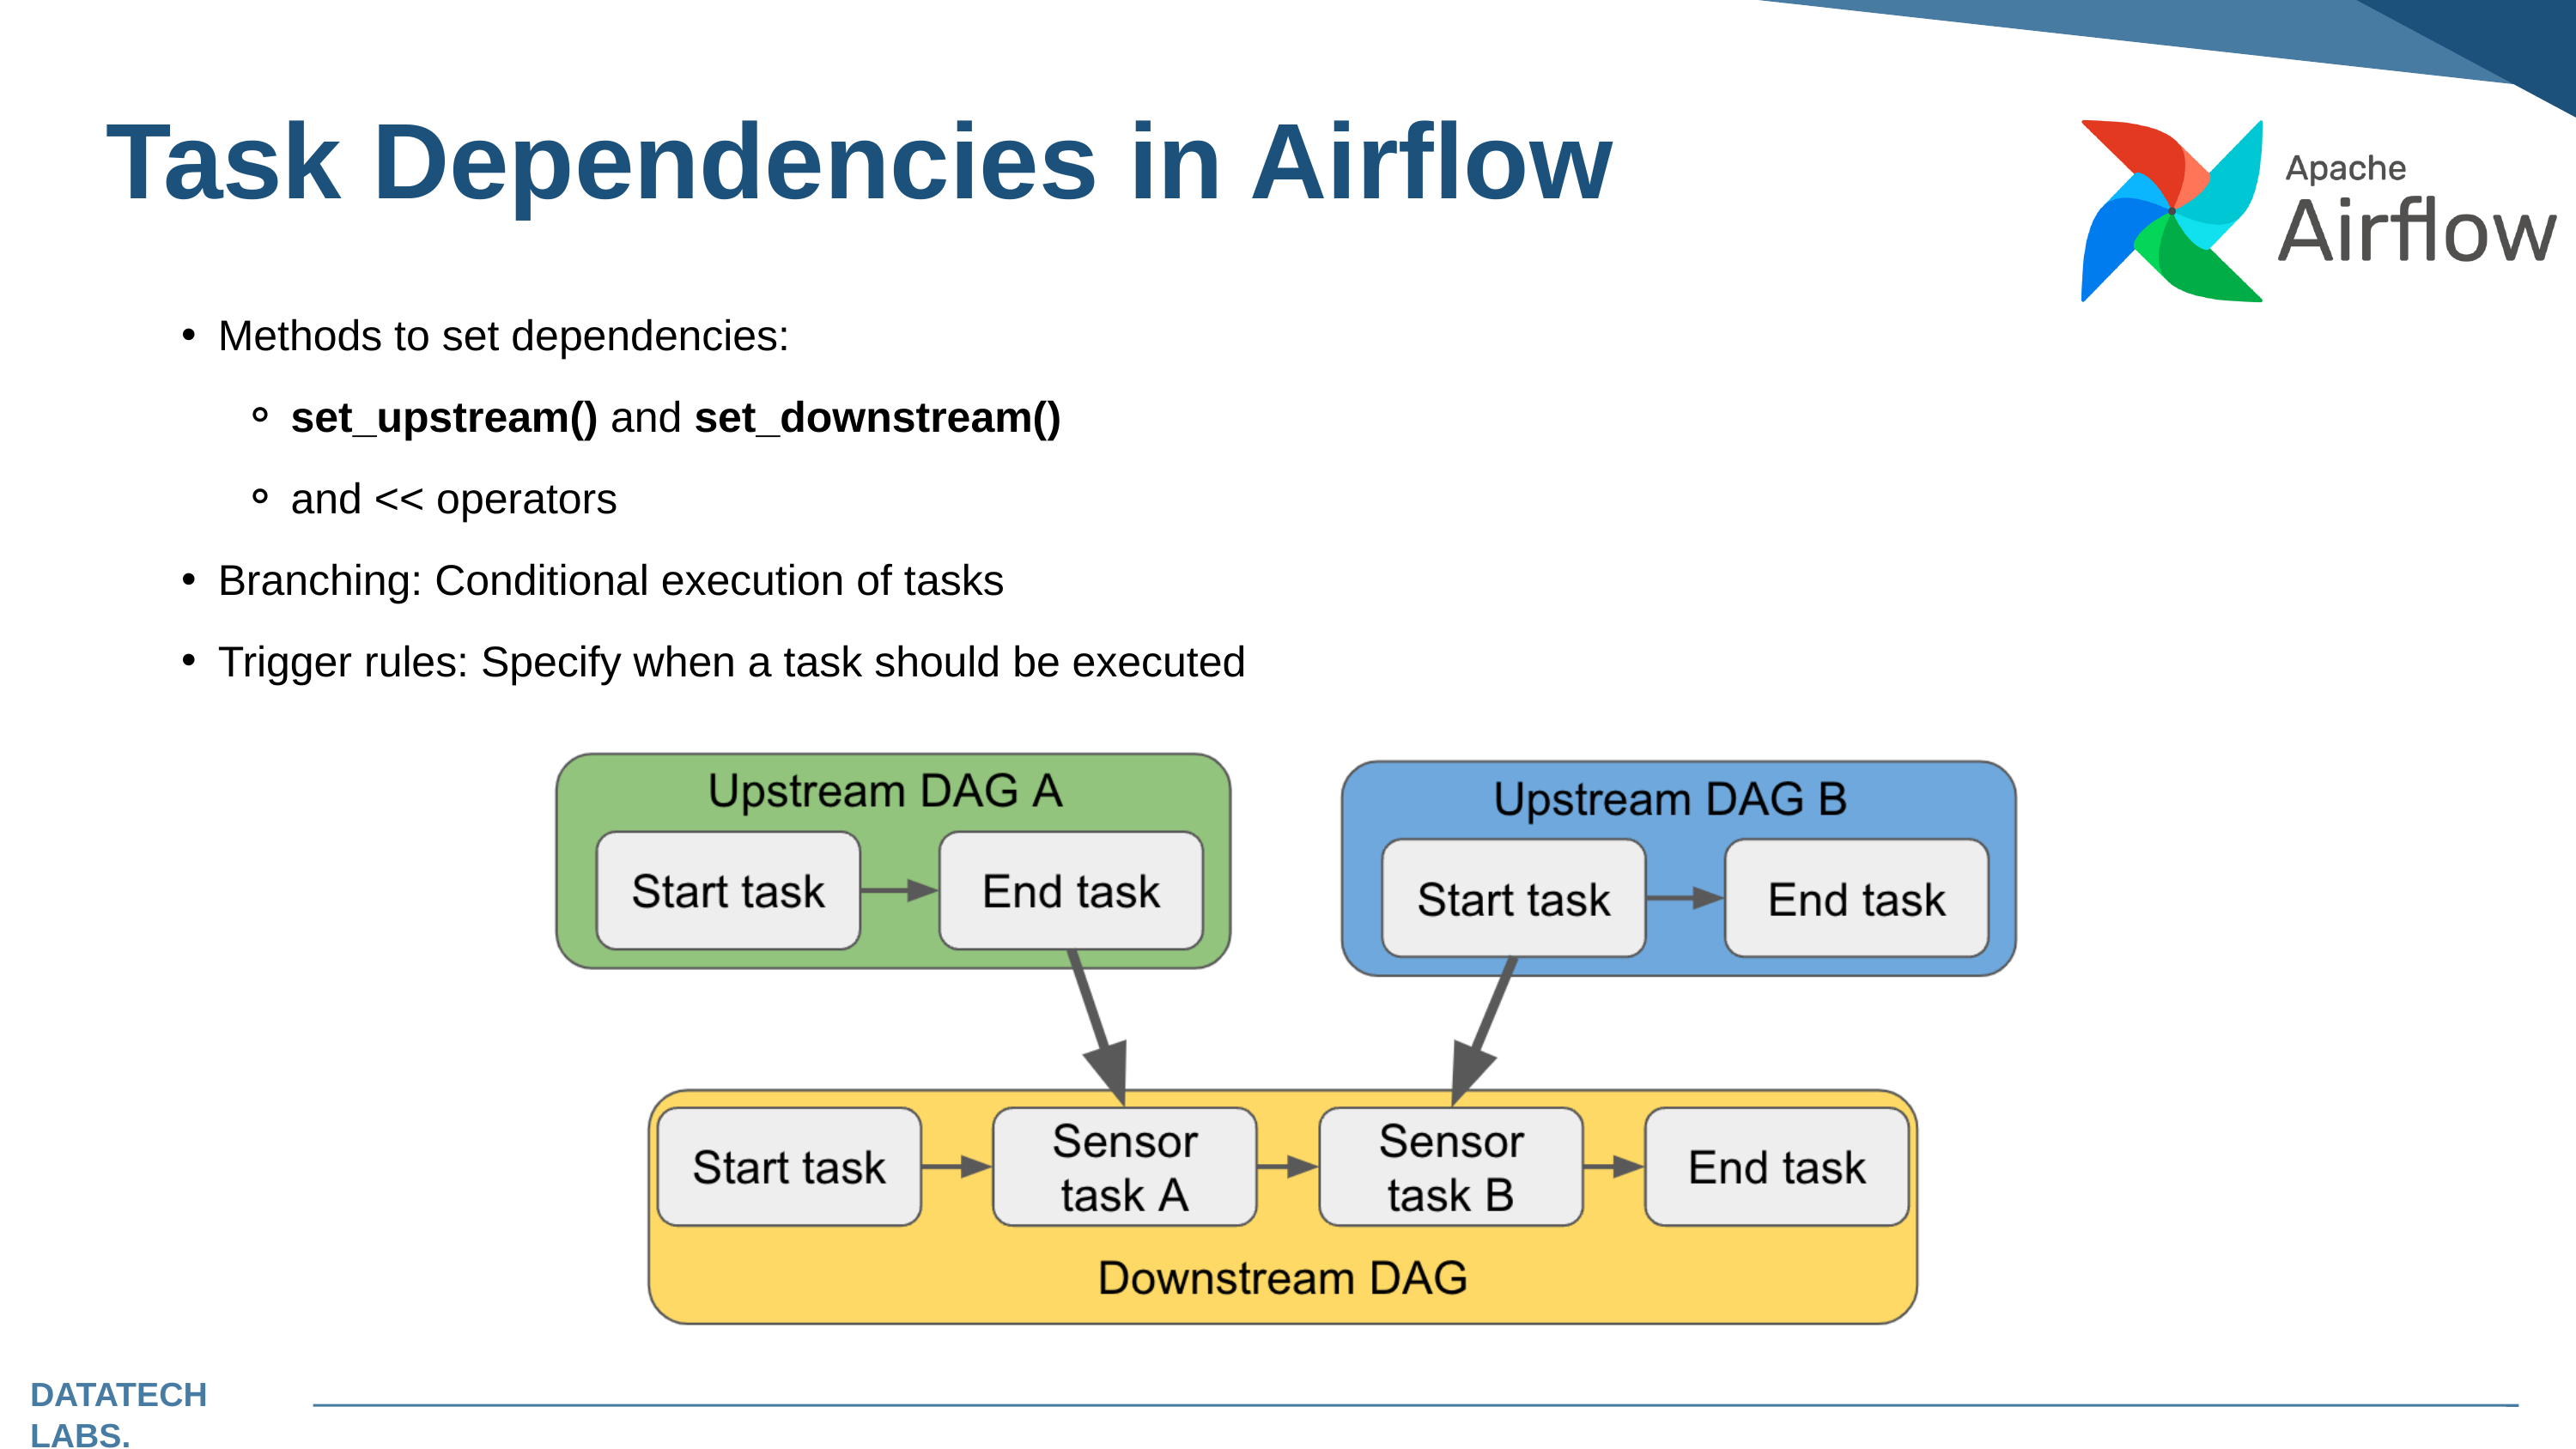

Task Dependencies in Airflow

Methods to set dependencies:
set_upstream() and set_downstream()
and << operators
Branching: Conditional execution of tasks
Trigger rules: Specify when a task should be executed

DATATECH LABS.